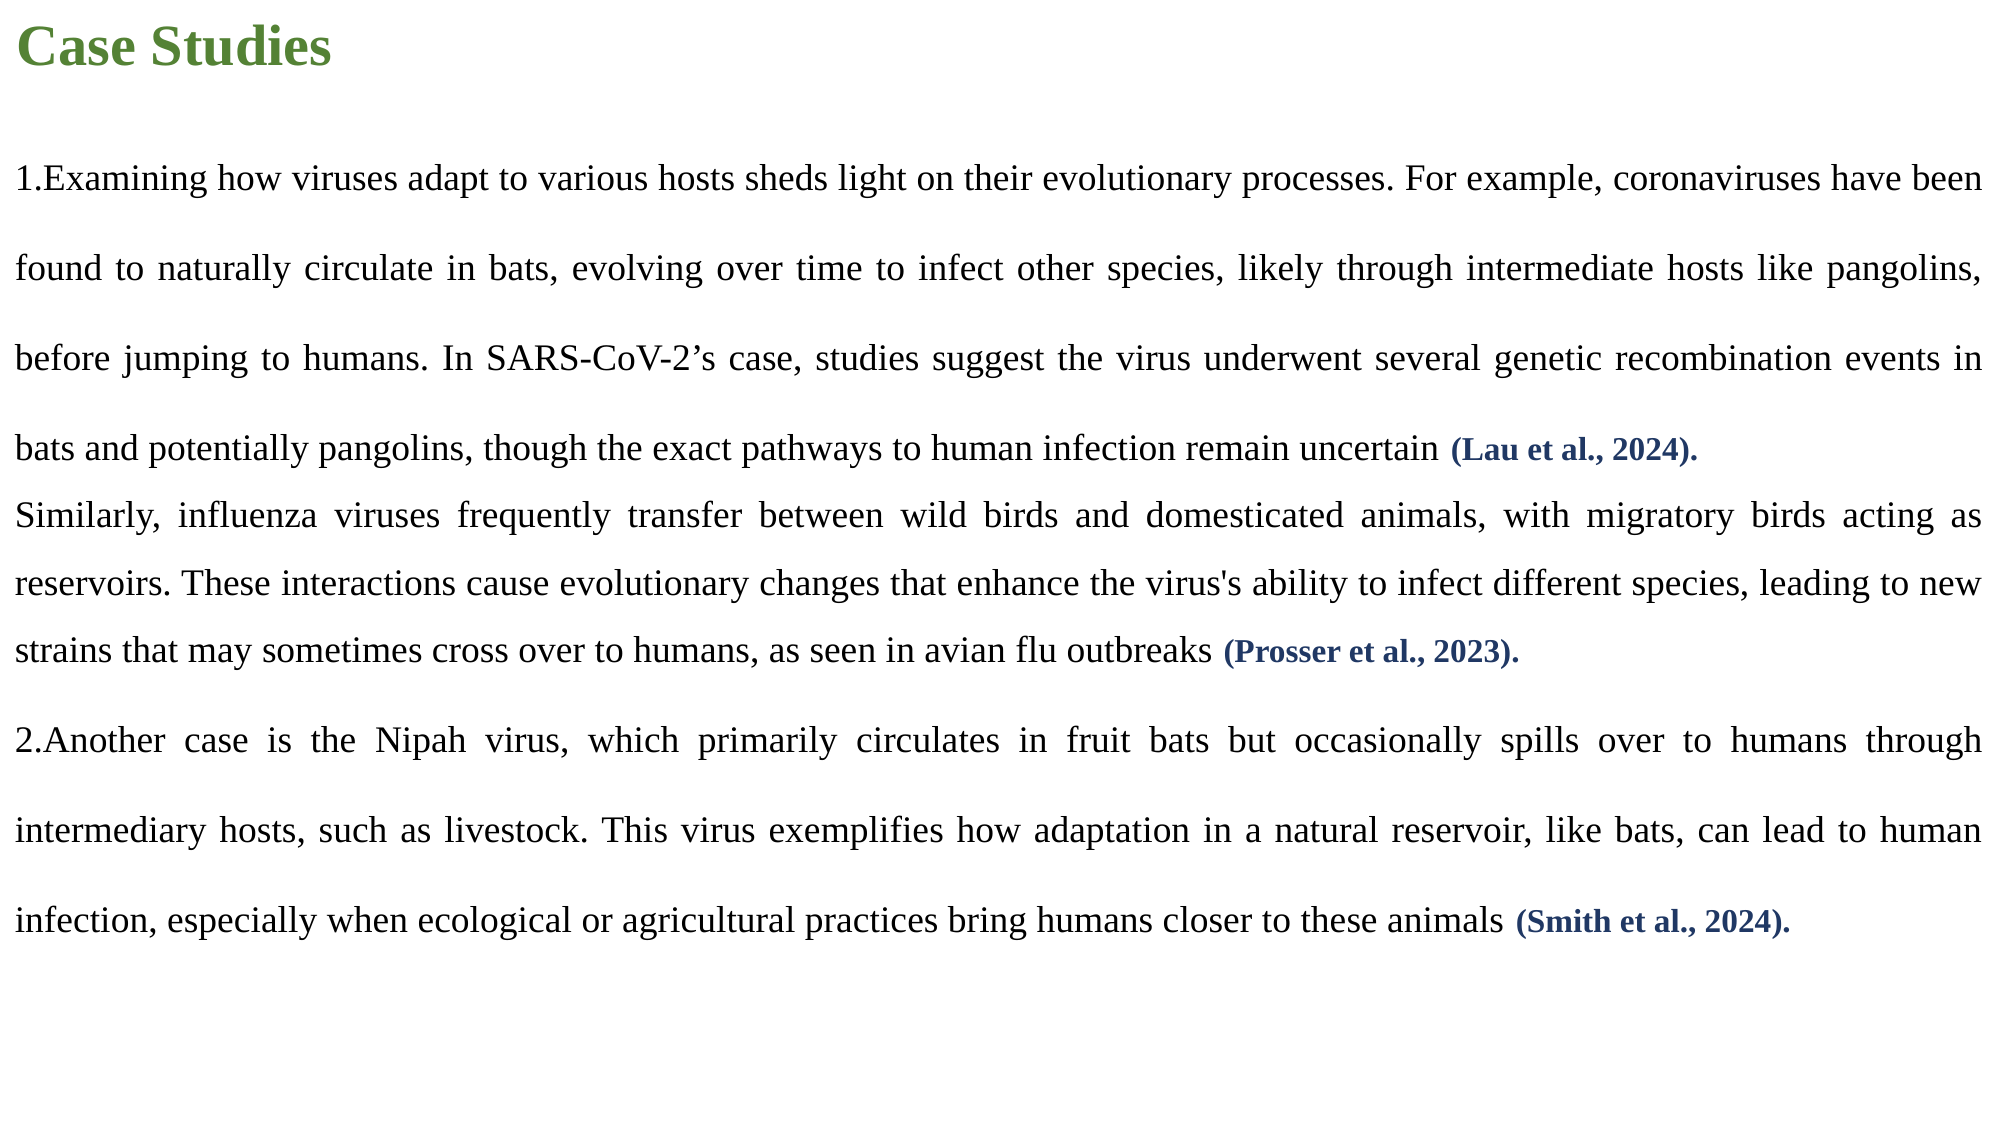

Case Studies
Examining how viruses adapt to various hosts sheds light on their evolutionary processes. For example, coronaviruses have been found to naturally circulate in bats, evolving over time to infect other species, likely through intermediate hosts like pangolins, before jumping to humans. In SARS-CoV-2’s case, studies suggest the virus underwent several genetic recombination events in bats and potentially pangolins, though the exact pathways to human infection remain uncertain​ (Lau et al., 2024).
Similarly, influenza viruses frequently transfer between wild birds and domesticated animals, with migratory birds acting as reservoirs. These interactions cause evolutionary changes that enhance the virus's ability to infect different species, leading to new strains that may sometimes cross over to humans, as seen in avian flu outbreaks (Prosser et al., 2023).
Another case is the Nipah virus, which primarily circulates in fruit bats but occasionally spills over to humans through intermediary hosts, such as livestock. This virus exemplifies how adaptation in a natural reservoir, like bats, can lead to human infection, especially when ecological or agricultural practices bring humans closer to these animals (Smith et al., 2024).